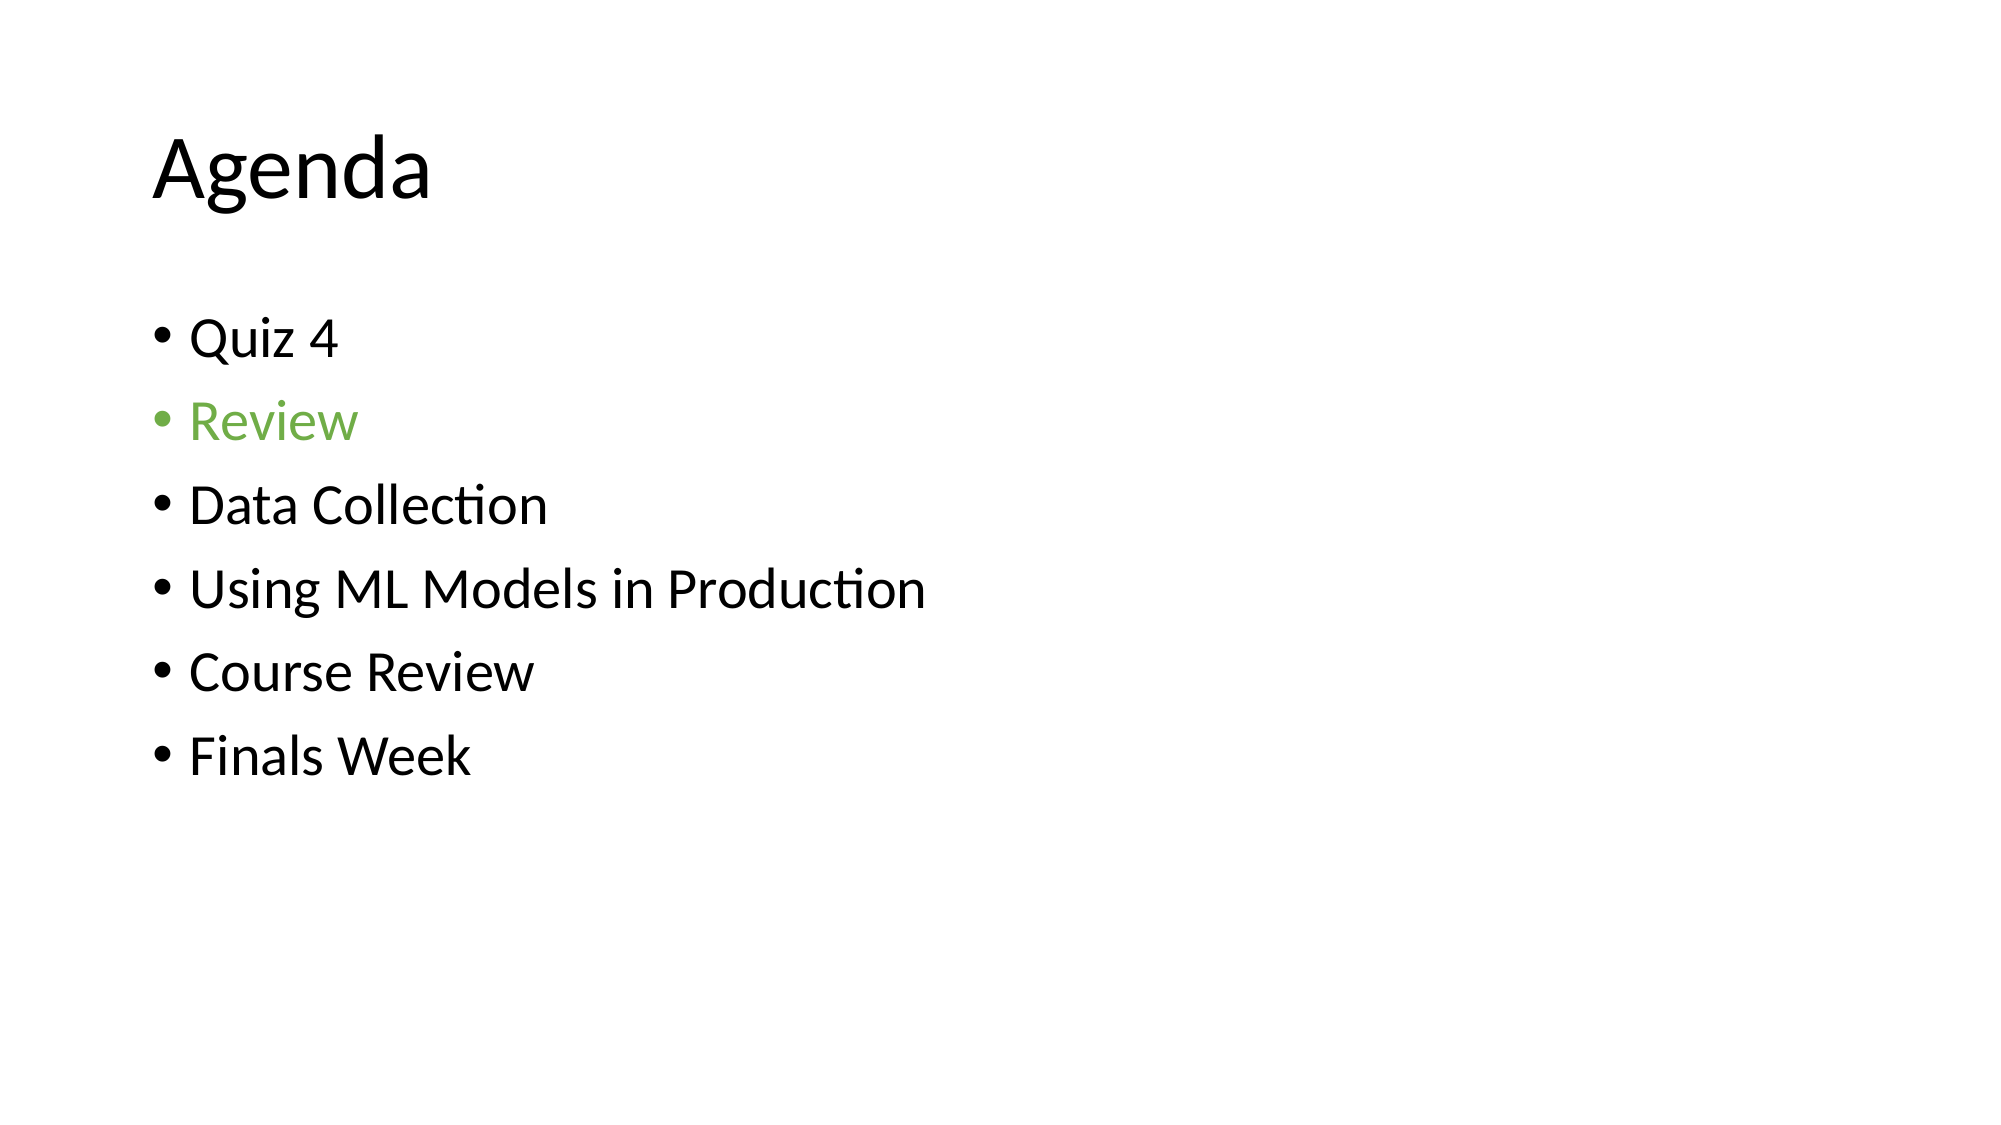

# Agenda
Quiz 4
Review
Data Collection
Using ML Models in Production
Course Review
Finals Week